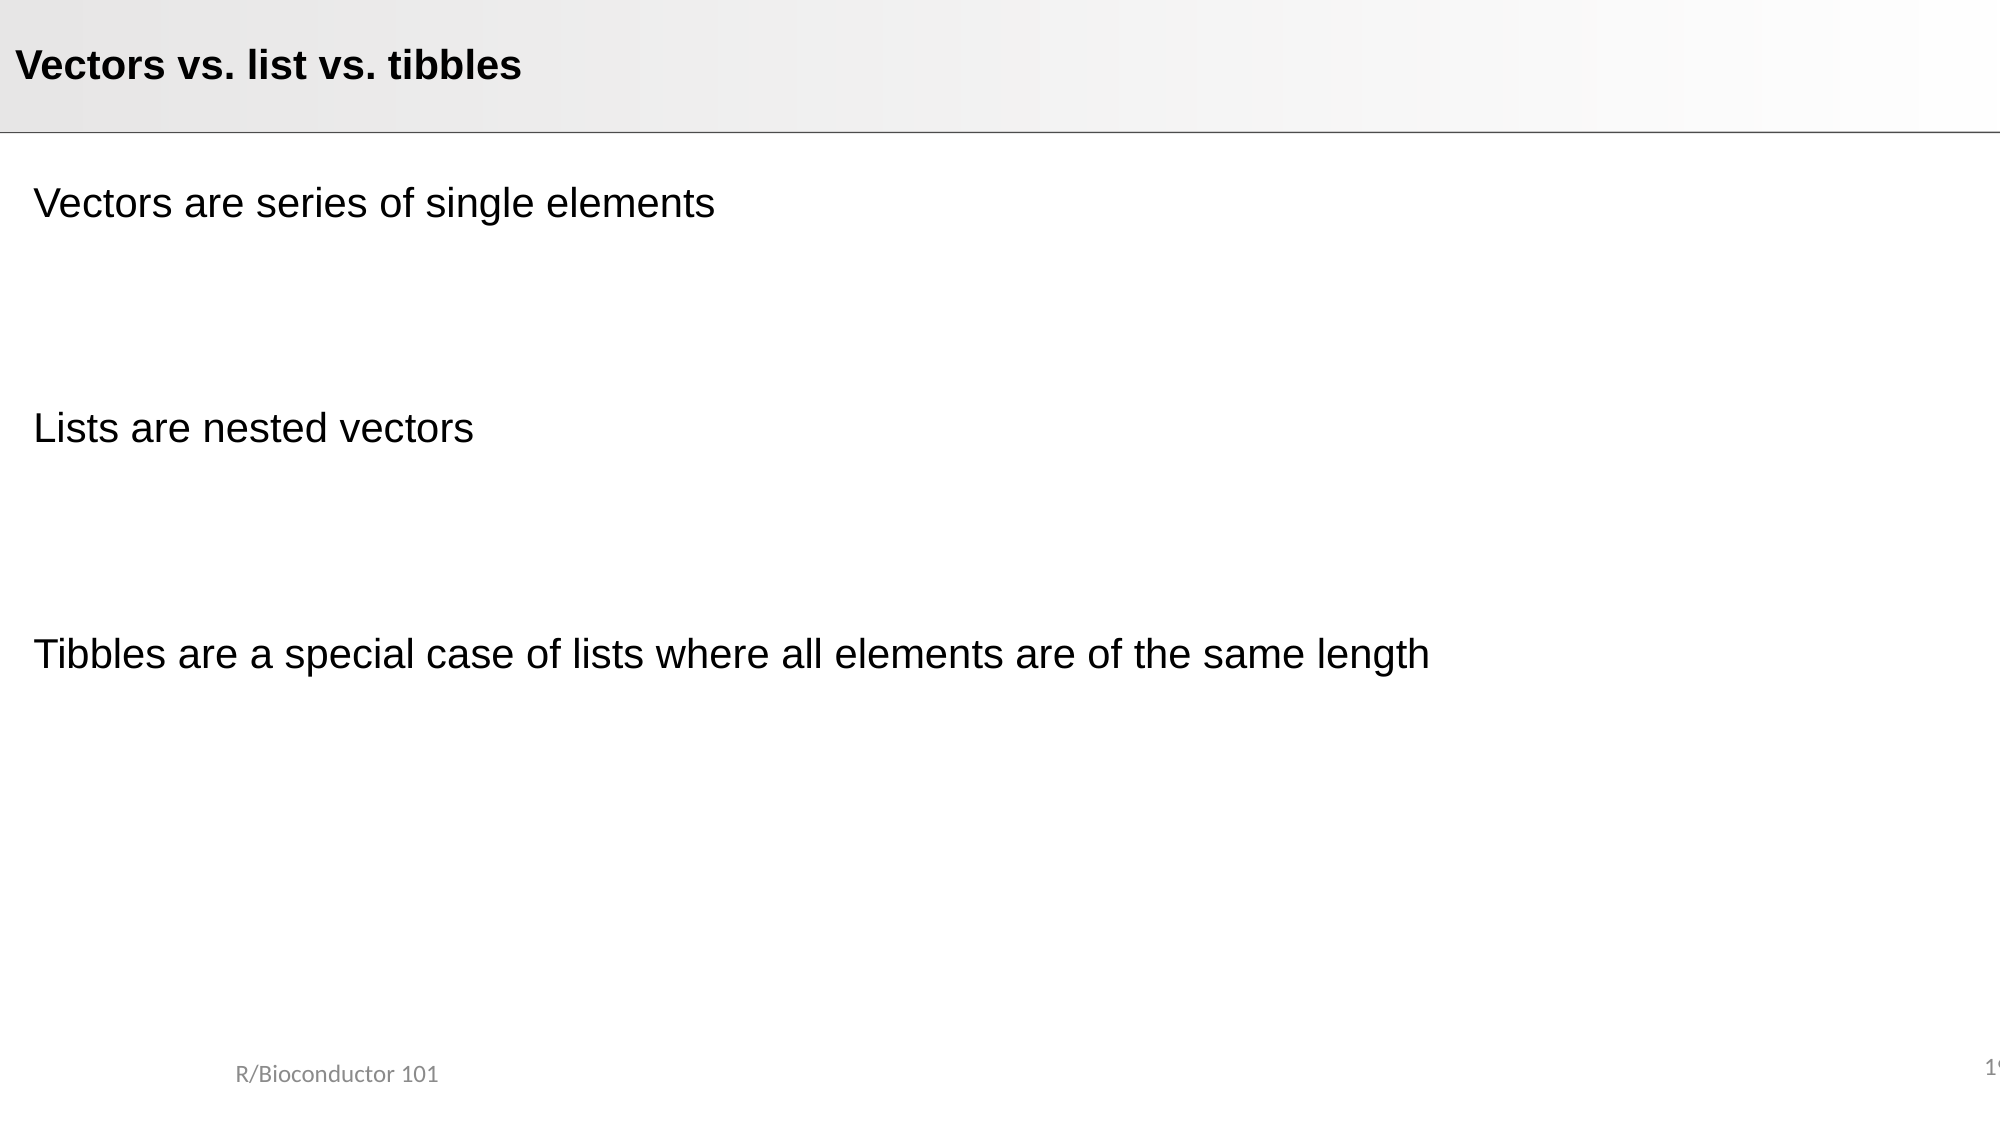

# Vectors vs. list vs. tibbles
Vectors are series of single elements

Lists are nested vectors

Tibbles are a special case of lists where all elements are of the same length
19
R/Bioconductor 101